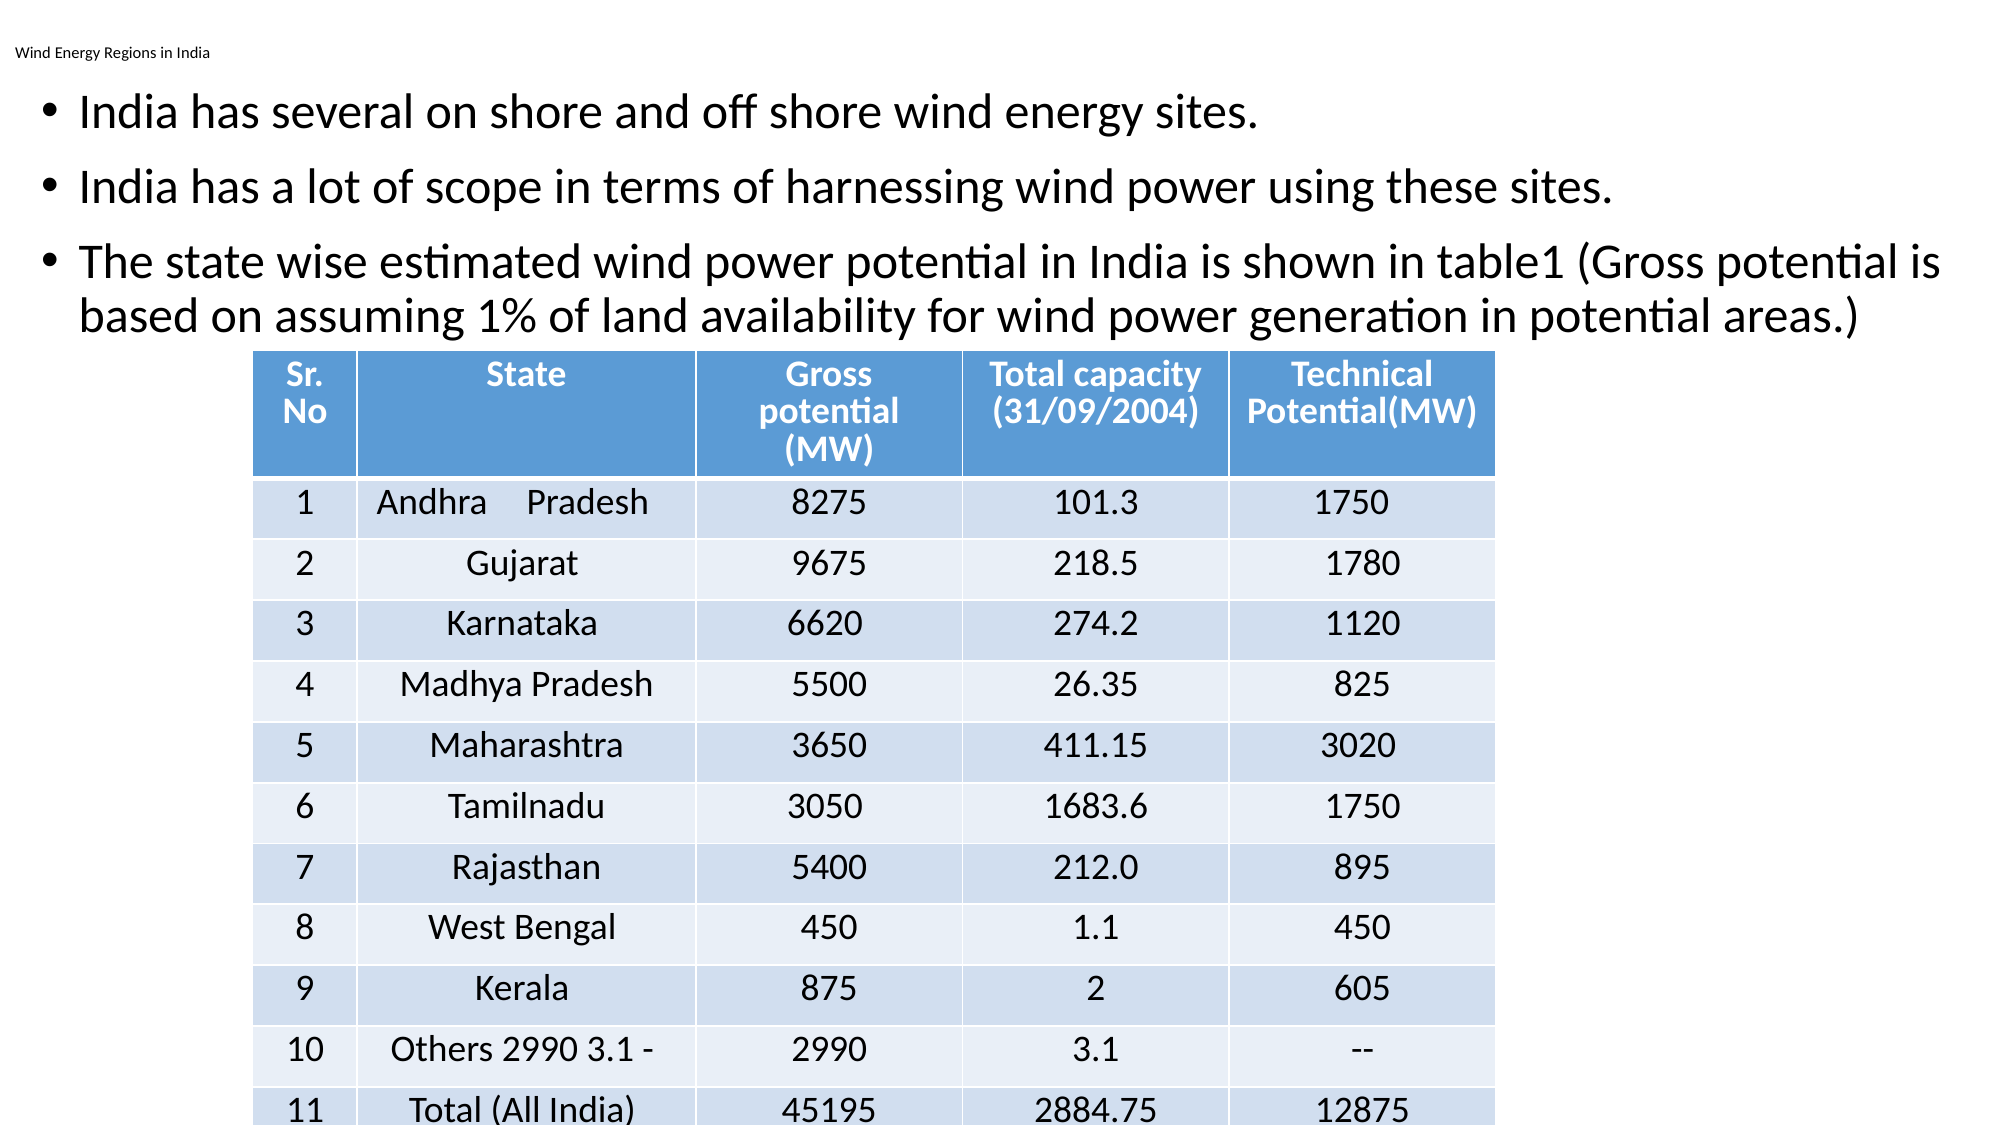

# Wind Energy Regions in India
India has several on shore and off shore wind energy sites.
India has a lot of scope in terms of harnessing wind power using these sites.
The state wise estimated wind power potential in India is shown in table1 (Gross potential is based on assuming 1% of land availability for wind power generation in potential areas.)

| Sr. No | State | Gross potential (MW) | Total capacity (31/09/2004) | Technical Potential(MW) |
| --- | --- | --- | --- | --- |
| 1 | Andhra Pradesh | 8275 | 101.3 | 1750 |
| 2 | Gujarat | 9675 | 218.5 | 1780 |
| 3 | Karnataka | 6620 | 274.2 | 1120 |
| 4 | Madhya Pradesh | 5500 | 26.35 | 825 |
| 5 | Maharashtra | 3650 | 411.15 | 3020 |
| 6 | Tamilnadu | 3050 | 1683.6 | 1750 |
| 7 | Rajasthan | 5400 | 212.0 | 895 |
| 8 | West Bengal | 450 | 1.1 | 450 |
| 9 | Kerala | 875 | 2 | 605 |
| 10 | Others 2990 3.1 - | 2990 | 3.1 | -- |
| 11 | Total (All India) | 45195 | 2884.75 | 12875 |